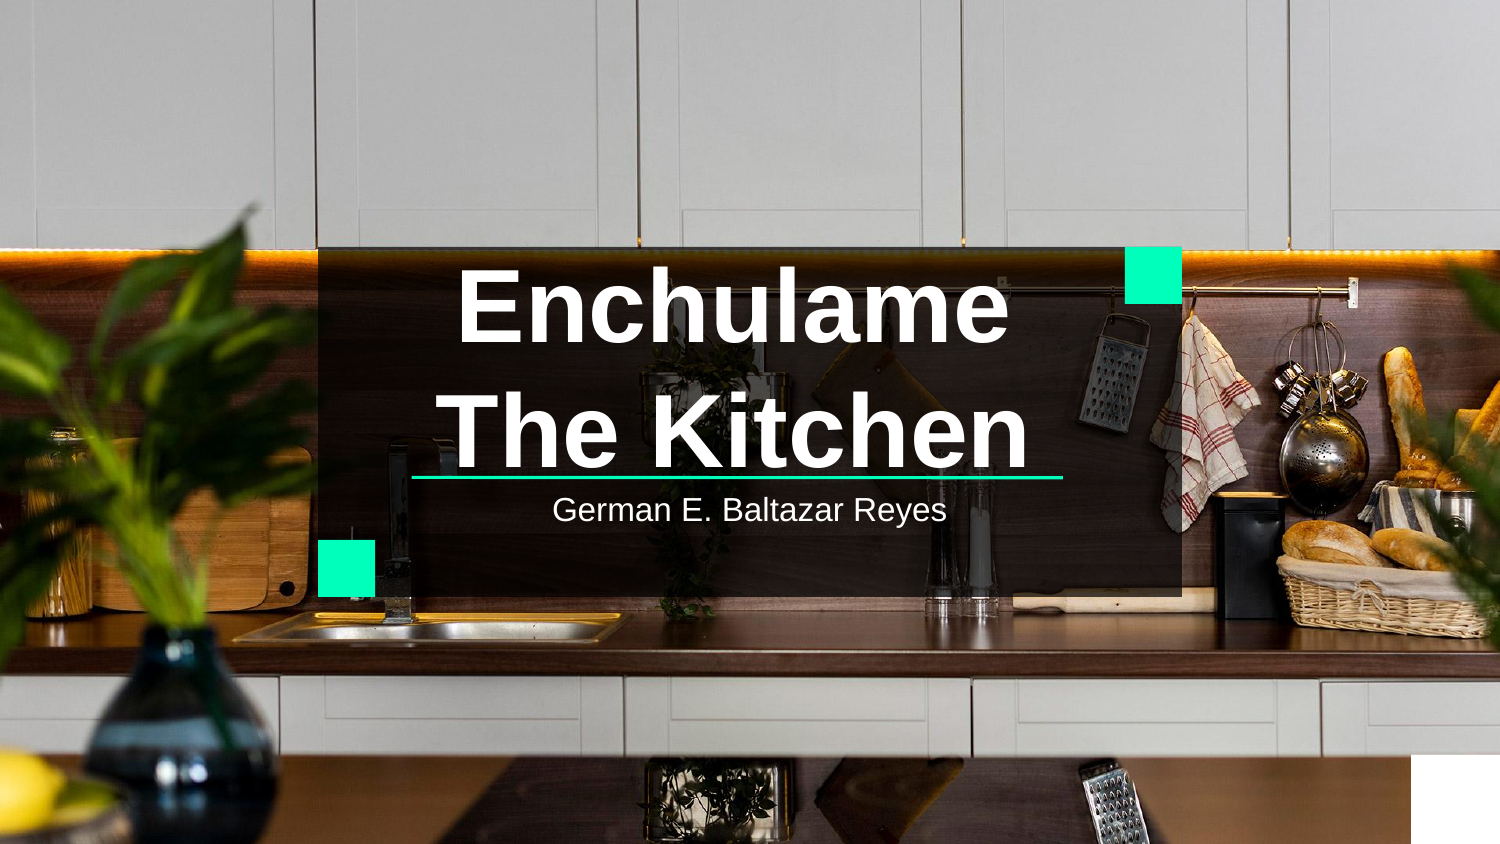

# Enchulame The Kitchen
German E. Baltazar Reyes

1